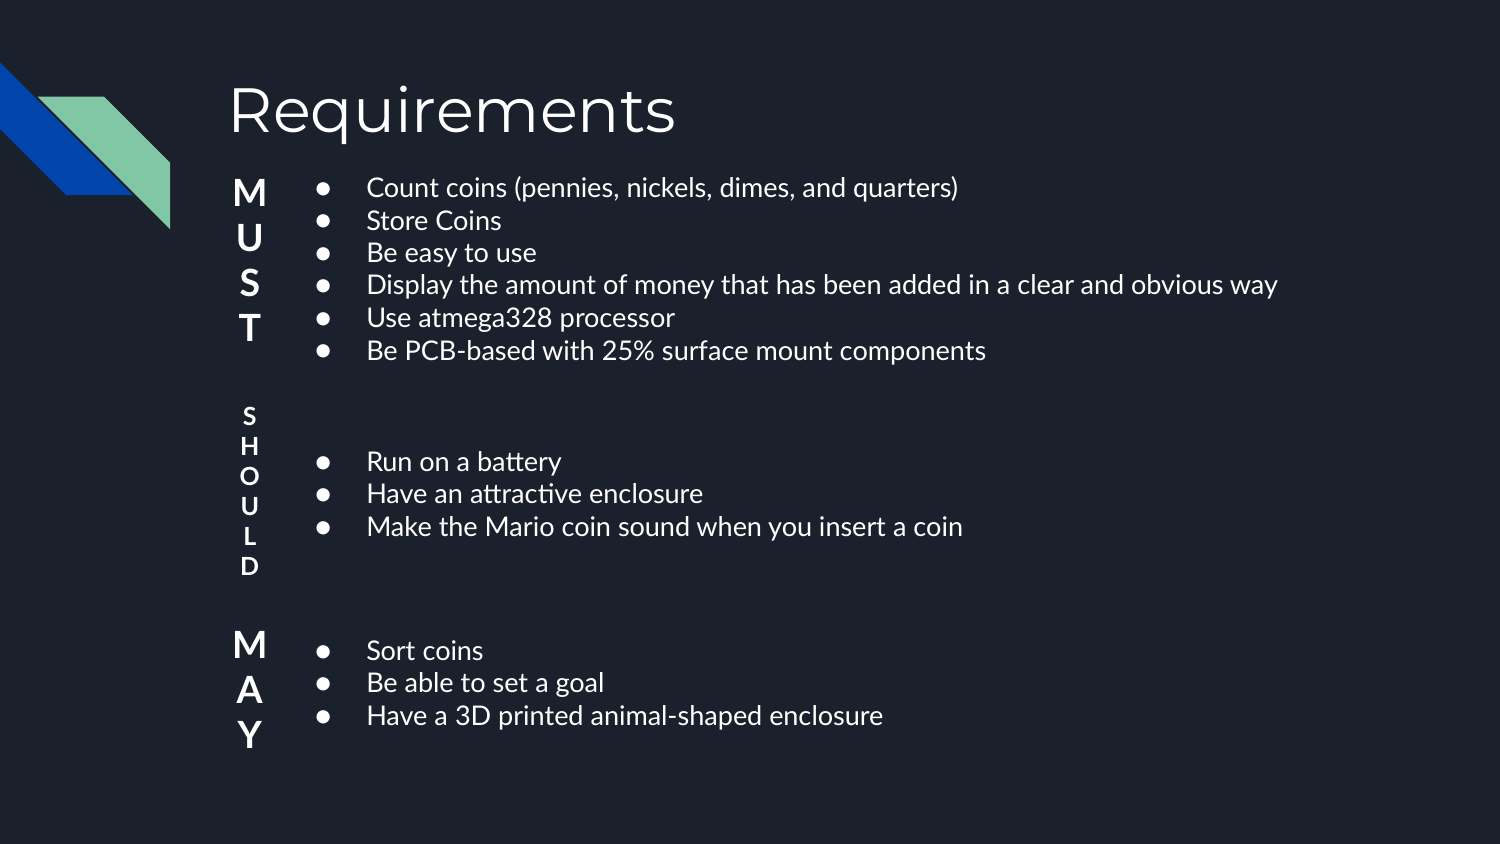

# Requirements
M
U
S
T
Count coins (pennies, nickels, dimes, and quarters)
Store Coins
Be easy to use
Display the amount of money that has been added in a clear and obvious way
Use atmega328 processor
Be PCB-based with 25% surface mount components

Run on a battery
Have an attractive enclosure
Make the Mario coin sound when you insert a coin

Sort coins
Be able to set a goal
Have a 3D printed animal-shaped enclosure
S
H
O
U
L
D
M
A
Y